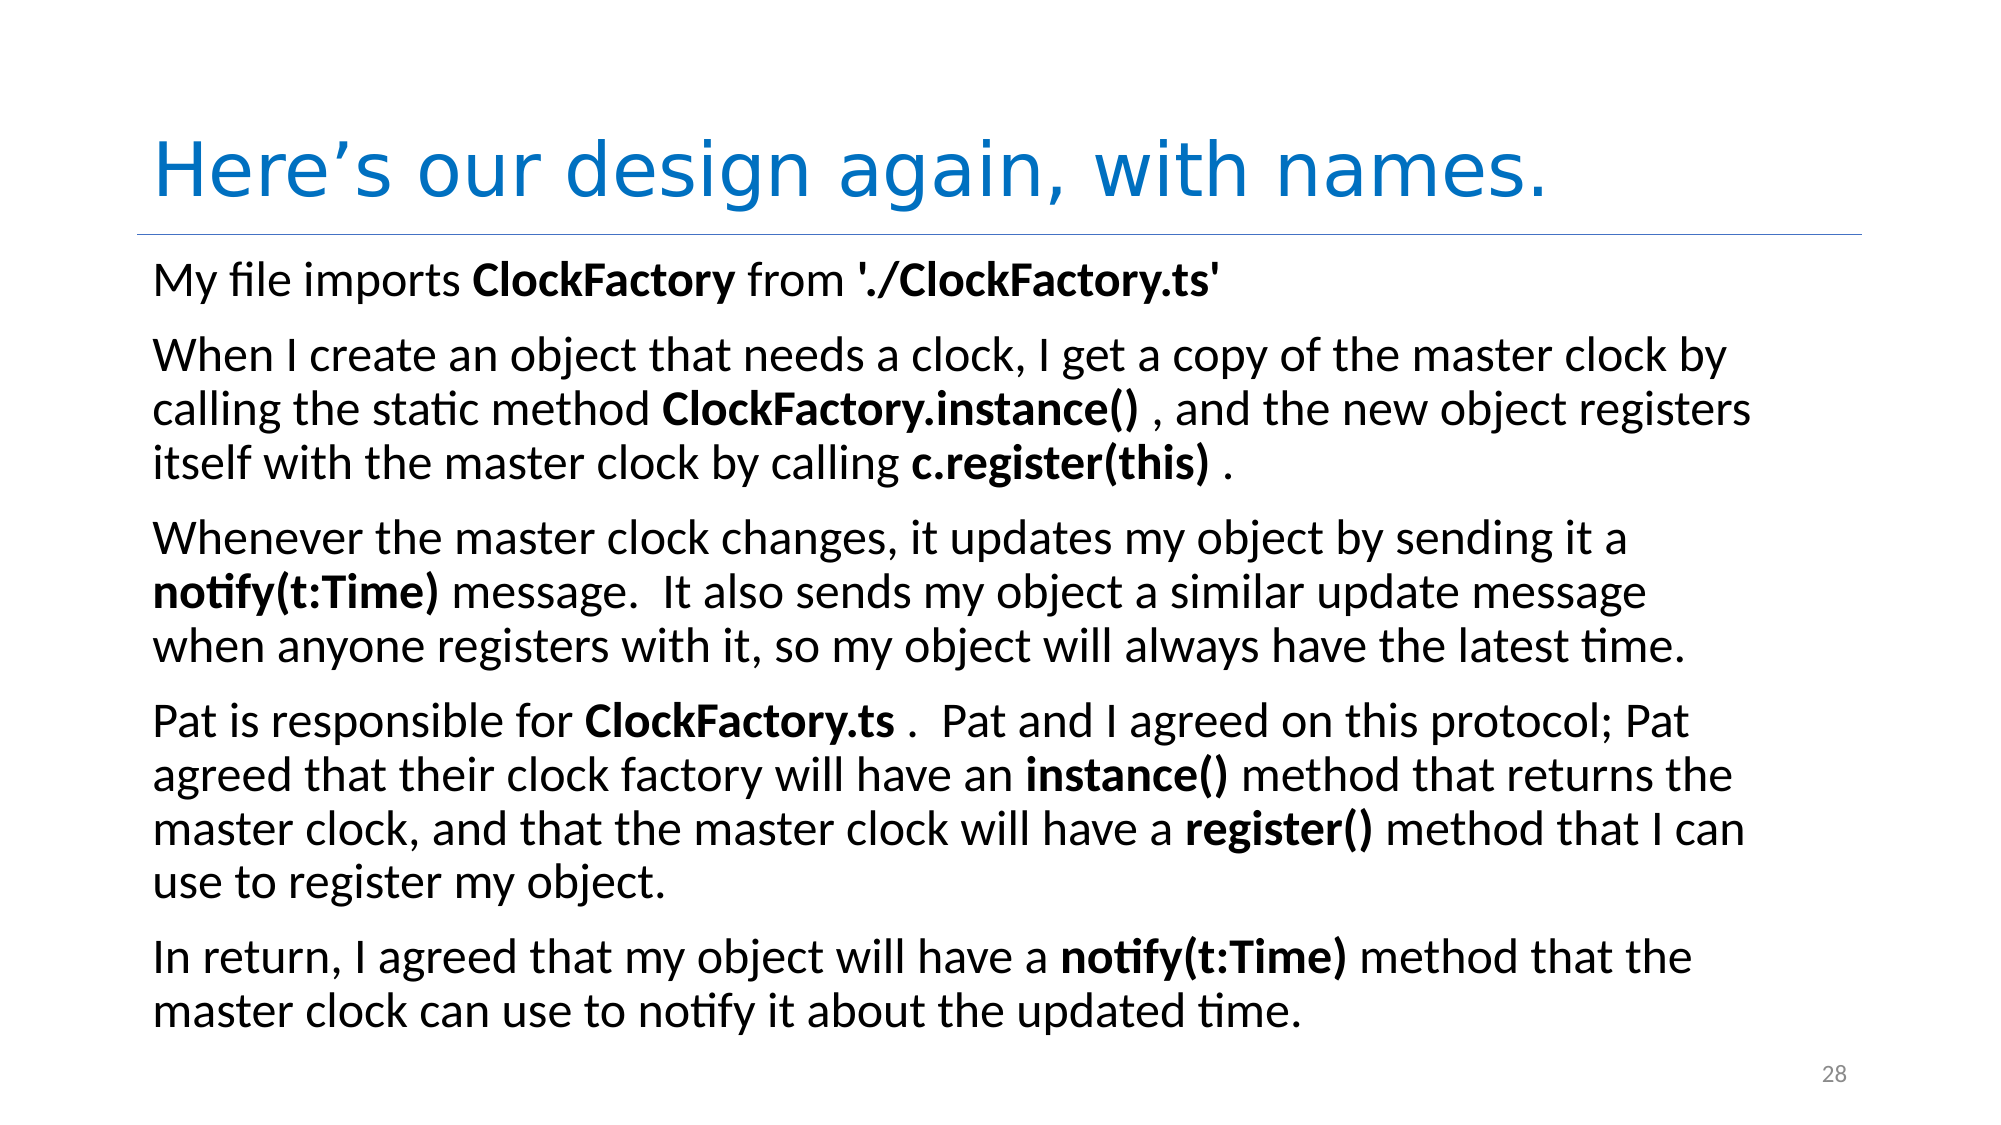

# Here’s our design again, with names.
My file imports ClockFactory from './ClockFactory.ts'
When I create an object that needs a clock, I get a copy of the master clock by calling the static method ClockFactory.instance() , and the new object registers itself with the master clock by calling c.register(this) .
Whenever the master clock changes, it updates my object by sending it a notify(t:Time) message.  It also sends my object a similar update message when anyone registers with it, so my object will always have the latest time.
Pat is responsible for ClockFactory.ts .  Pat and I agreed on this protocol; Pat agreed that their clock factory will have an instance() method that returns the master clock, and that the master clock will have a register() method that I can use to register my object.
In return, I agreed that my object will have a notify(t:Time) method that the master clock can use to notify it about the updated time.
28